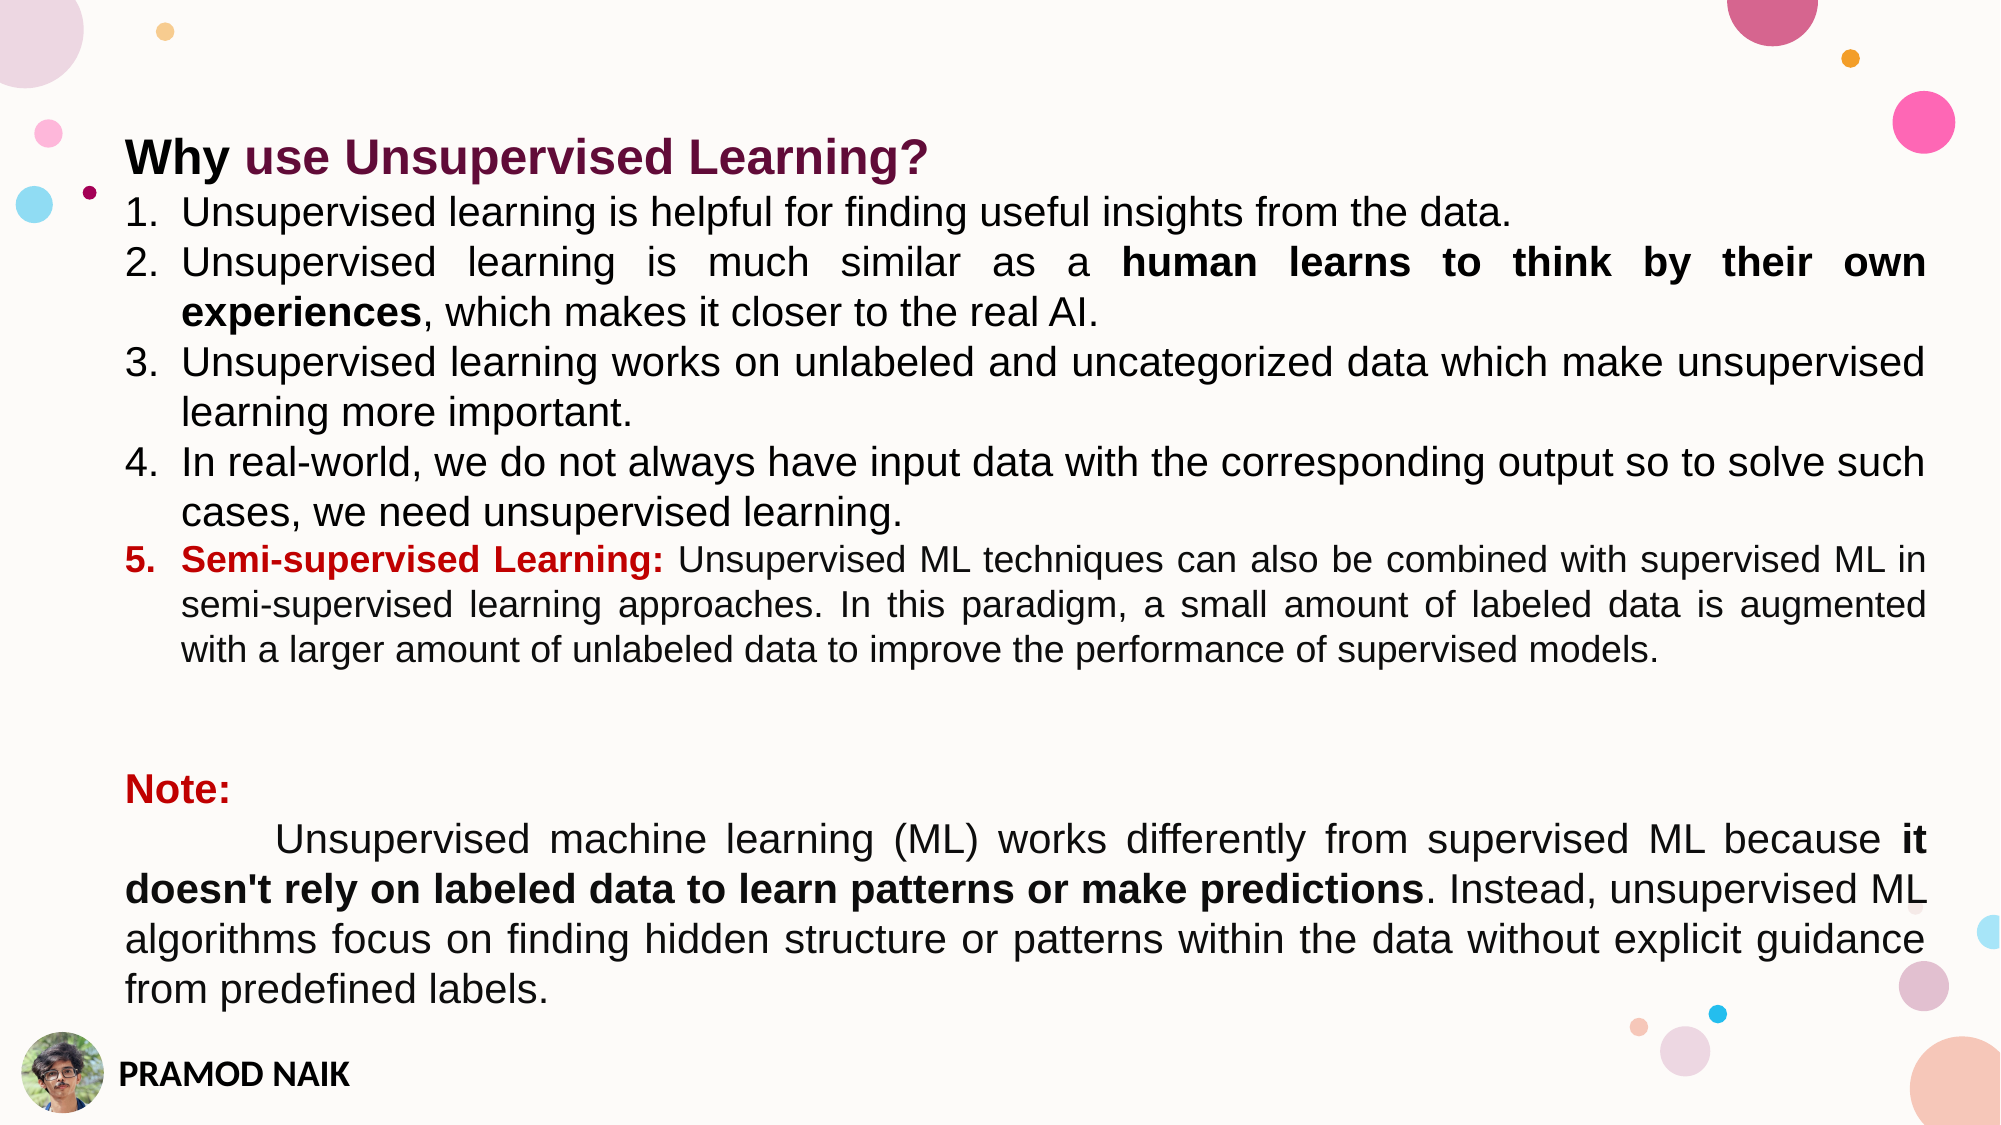

Why use Unsupervised Learning?
Unsupervised learning is helpful for finding useful insights from the data.
Unsupervised learning is much similar as a human learns to think by their own experiences, which makes it closer to the real AI.
Unsupervised learning works on unlabeled and uncategorized data which make unsupervised learning more important.
In real-world, we do not always have input data with the corresponding output so to solve such cases, we need unsupervised learning.
Semi-supervised Learning: Unsupervised ML techniques can also be combined with supervised ML in semi-supervised learning approaches. In this paradigm, a small amount of labeled data is augmented with a larger amount of unlabeled data to improve the performance of supervised models.

Note:
	Unsupervised machine learning (ML) works differently from supervised ML because it doesn't rely on labeled data to learn patterns or make predictions. Instead, unsupervised ML algorithms focus on finding hidden structure or patterns within the data without explicit guidance from predefined labels.